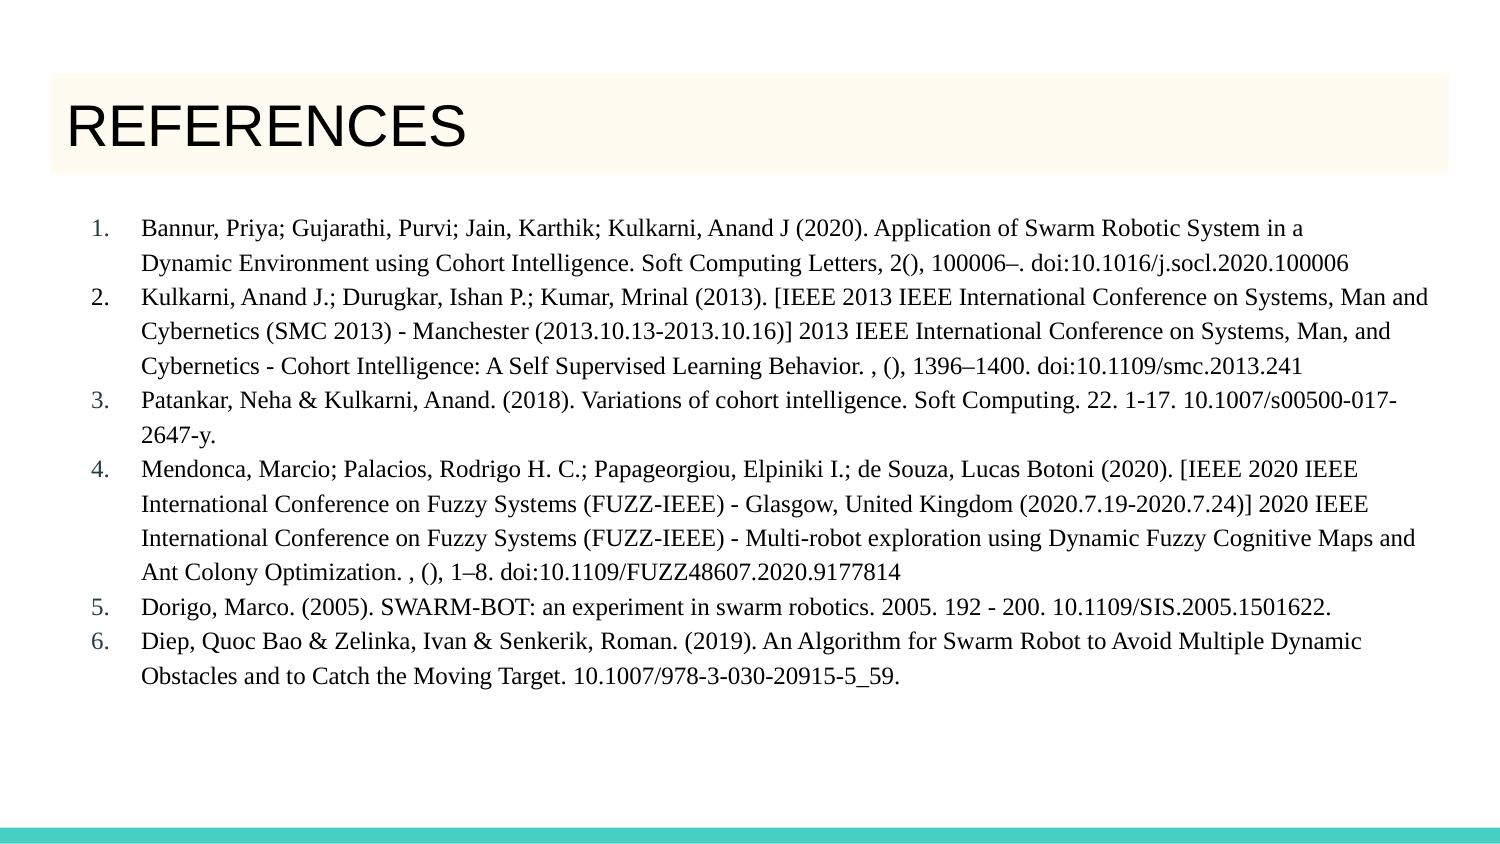

# REFERENCES
Bannur, Priya; Gujarathi, Purvi; Jain, Karthik; Kulkarni, Anand J (2020). Application of Swarm Robotic System in a Dynamic Environment using Cohort Intelligence. Soft Computing Letters, 2(), 100006–. doi:10.1016/j.socl.2020.100006
Kulkarni, Anand J.; Durugkar, Ishan P.; Kumar, Mrinal (2013). [IEEE 2013 IEEE International Conference on Systems, Man and Cybernetics (SMC 2013) - Manchester (2013.10.13-2013.10.16)] 2013 IEEE International Conference on Systems, Man, and Cybernetics - Cohort Intelligence: A Self Supervised Learning Behavior. , (), 1396–1400. doi:10.1109/smc.2013.241
Patankar, Neha & Kulkarni, Anand. (2018). Variations of cohort intelligence. Soft Computing. 22. 1-17. 10.1007/s00500-017-2647-y.
Mendonca, Marcio; Palacios, Rodrigo H. C.; Papageorgiou, Elpiniki I.; de Souza, Lucas Botoni (2020). [IEEE 2020 IEEE International Conference on Fuzzy Systems (FUZZ-IEEE) - Glasgow, United Kingdom (2020.7.19-2020.7.24)] 2020 IEEE International Conference on Fuzzy Systems (FUZZ-IEEE) - Multi-robot exploration using Dynamic Fuzzy Cognitive Maps and Ant Colony Optimization. , (), 1–8. doi:10.1109/FUZZ48607.2020.9177814
Dorigo, Marco. (2005). SWARM-BOT: an experiment in swarm robotics. 2005. 192 - 200. 10.1109/SIS.2005.1501622.
Diep, Quoc Bao & Zelinka, Ivan & Senkerik, Roman. (2019). An Algorithm for Swarm Robot to Avoid Multiple Dynamic Obstacles and to Catch the Moving Target. 10.1007/978-3-030-20915-5_59.